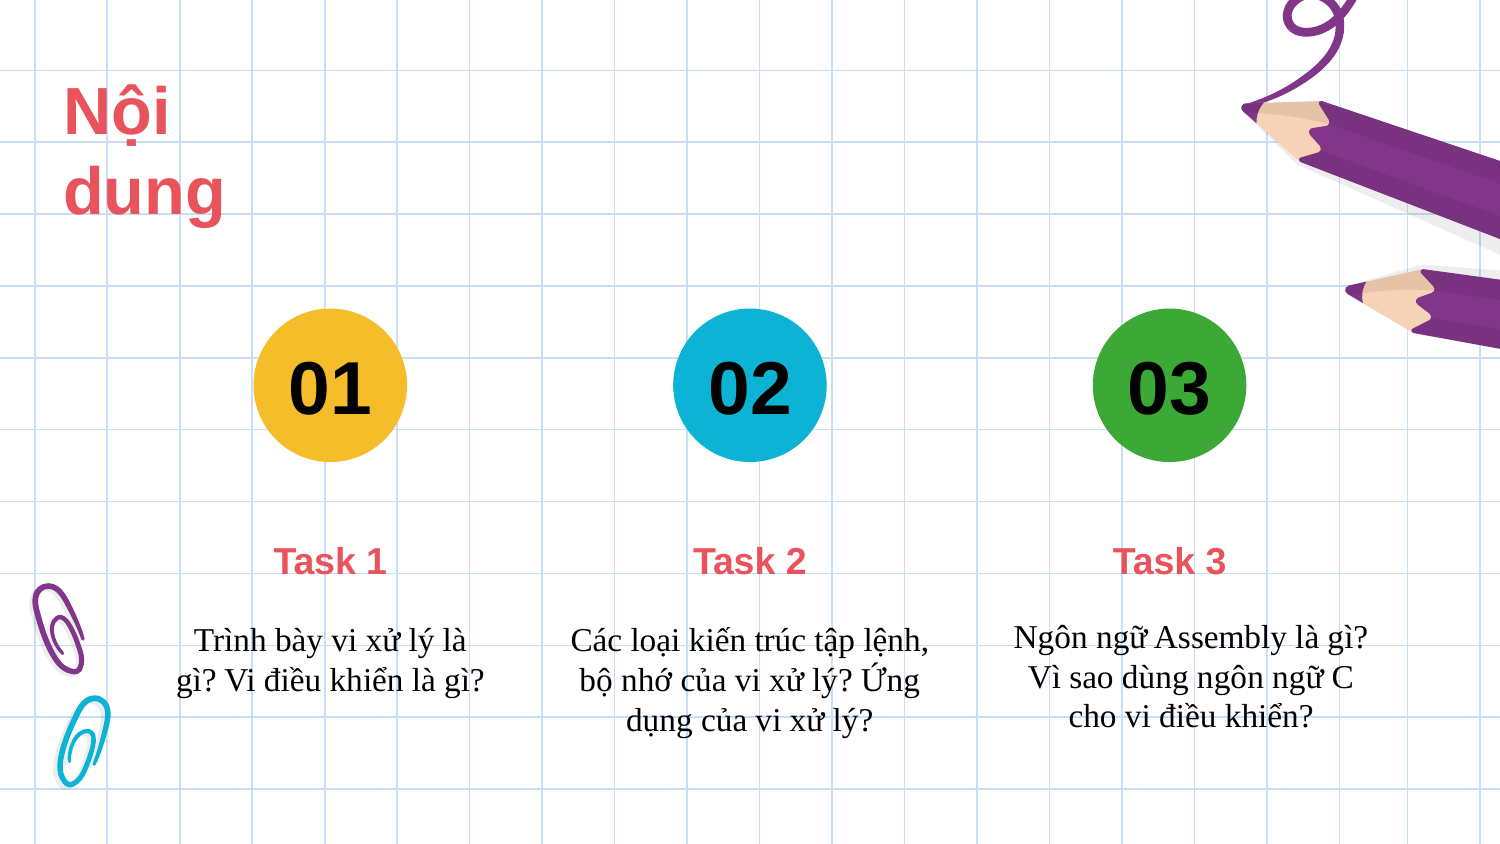

# Nội dung

01
02
03
Task 1
Task 2
Task 3
Ngôn ngữ Assembly là gì? Vì sao dùng ngôn ngữ C cho vi điều khiển?
Trình bày vi xử lý là gì? Vi điều khiển là gì?
Các loại kiến trúc tập lệnh, bộ nhớ của vi xử lý? Ứng dụng của vi xử lý?